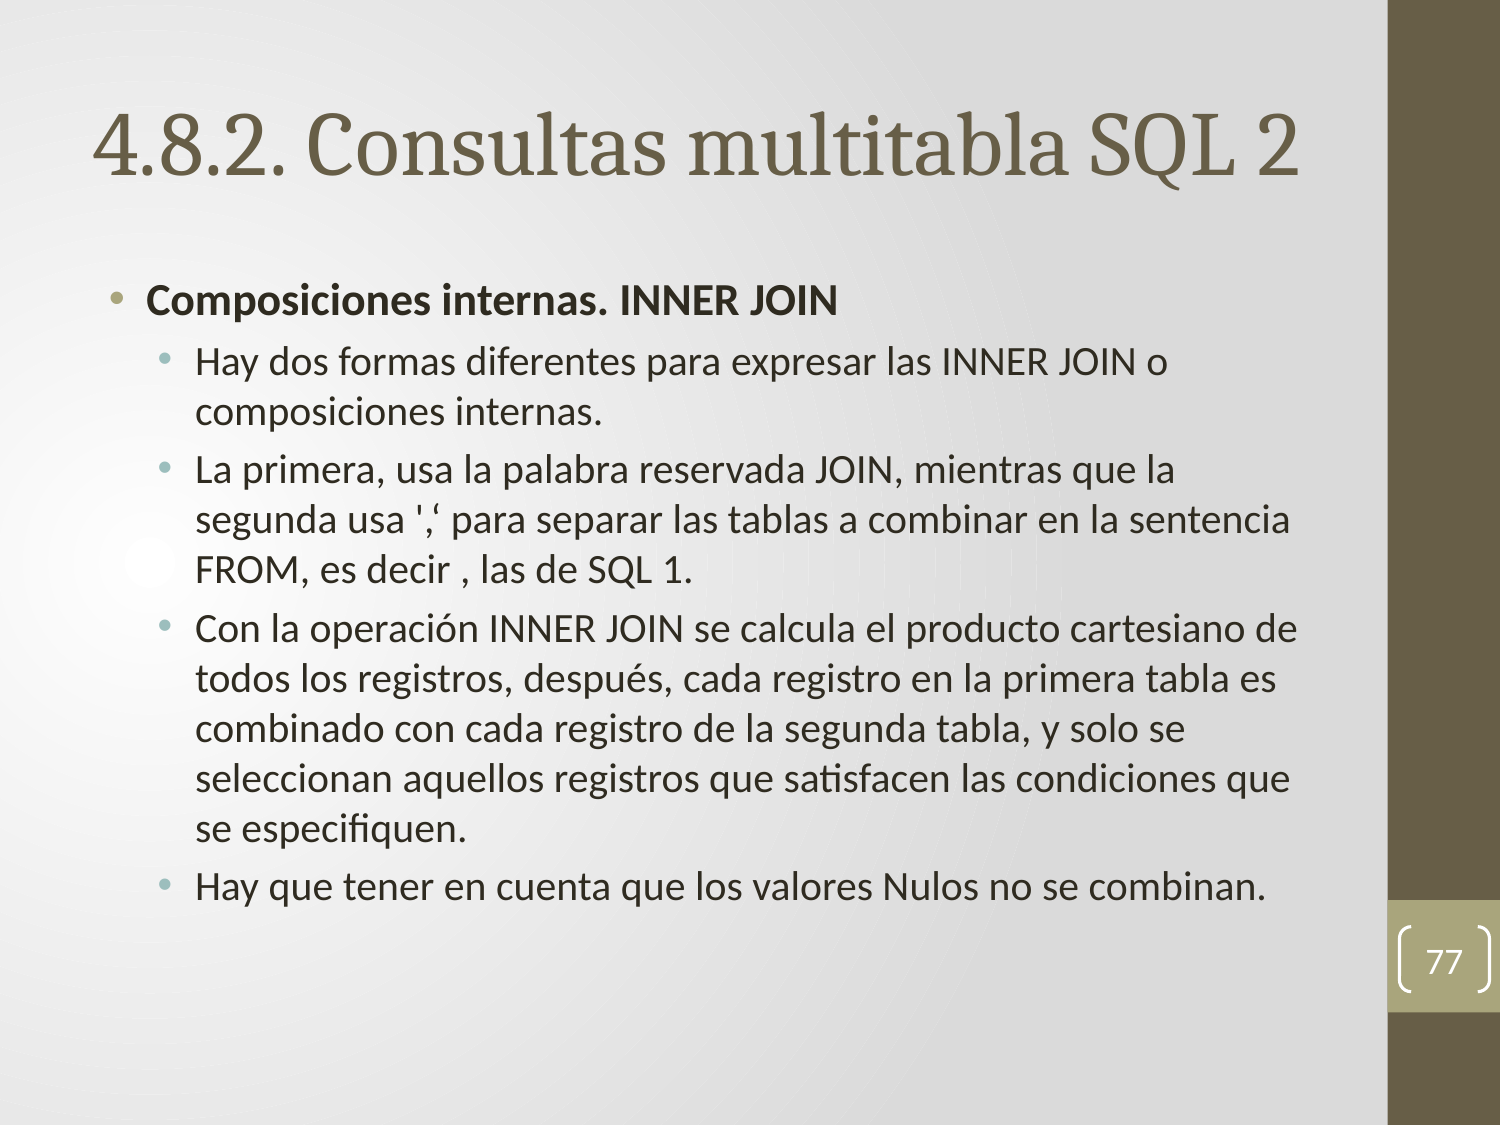

# 4.8.2. Consultas multitabla SQL 2
Composiciones internas. INNER JOIN
Hay dos formas diferentes para expresar las INNER JOIN o composiciones internas.
La primera, usa la palabra reservada JOIN, mientras que la segunda usa ',‘ para separar las tablas a combinar en la sentencia FROM, es decir , las de SQL 1.
Con la operación INNER JOIN se calcula el producto cartesiano de todos los registros, después, cada registro en la primera tabla es combinado con cada registro de la segunda tabla, y solo se seleccionan aquellos registros que satisfacen las condiciones que se especifiquen.
Hay que tener en cuenta que los valores Nulos no se combinan.

77